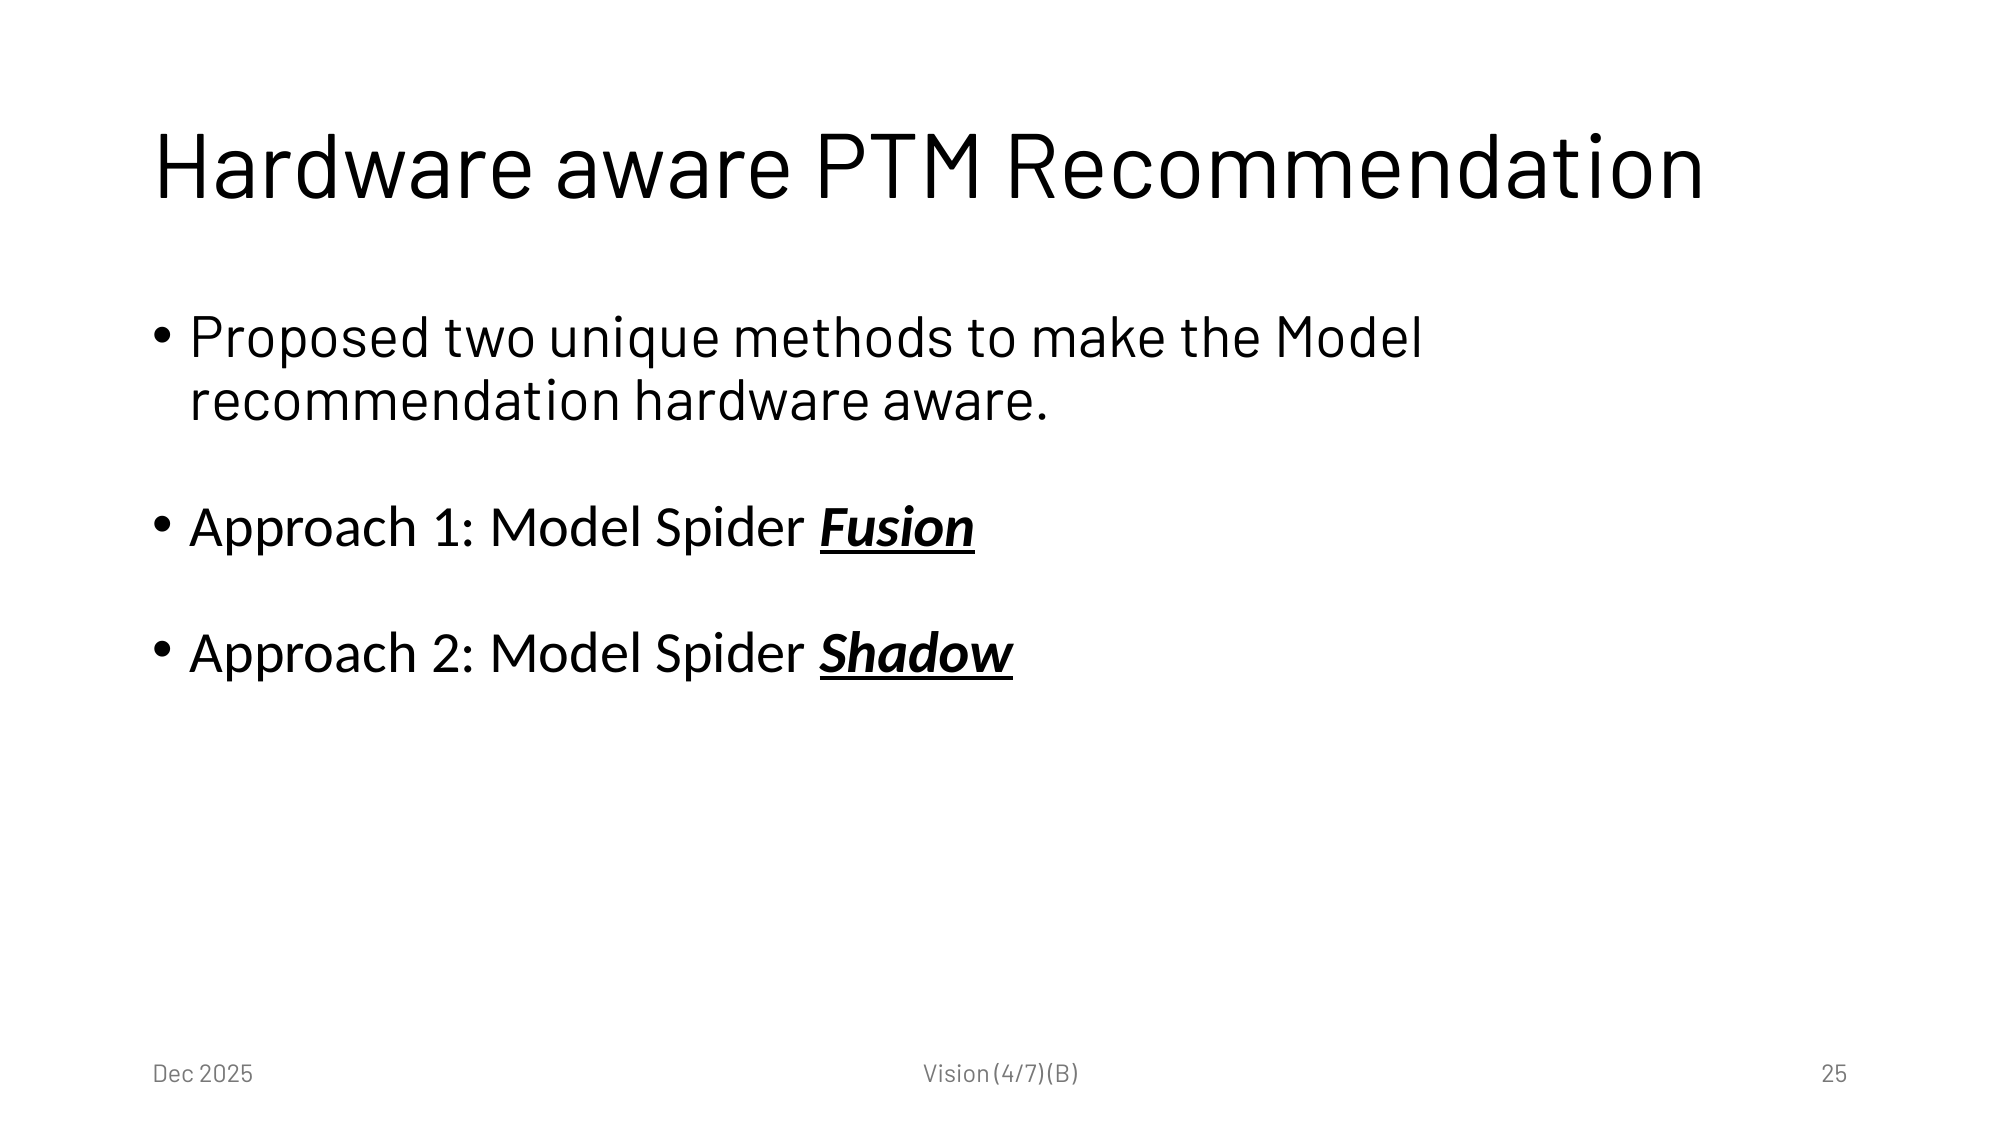

# Hardware aware PTM Recommendation
Proposed two unique methods to make the Model recommendation hardware aware.
Approach 1: Model Spider Fusion
Approach 2: Model Spider Shadow

Dec 2025
Vision (4/7) (B)
25